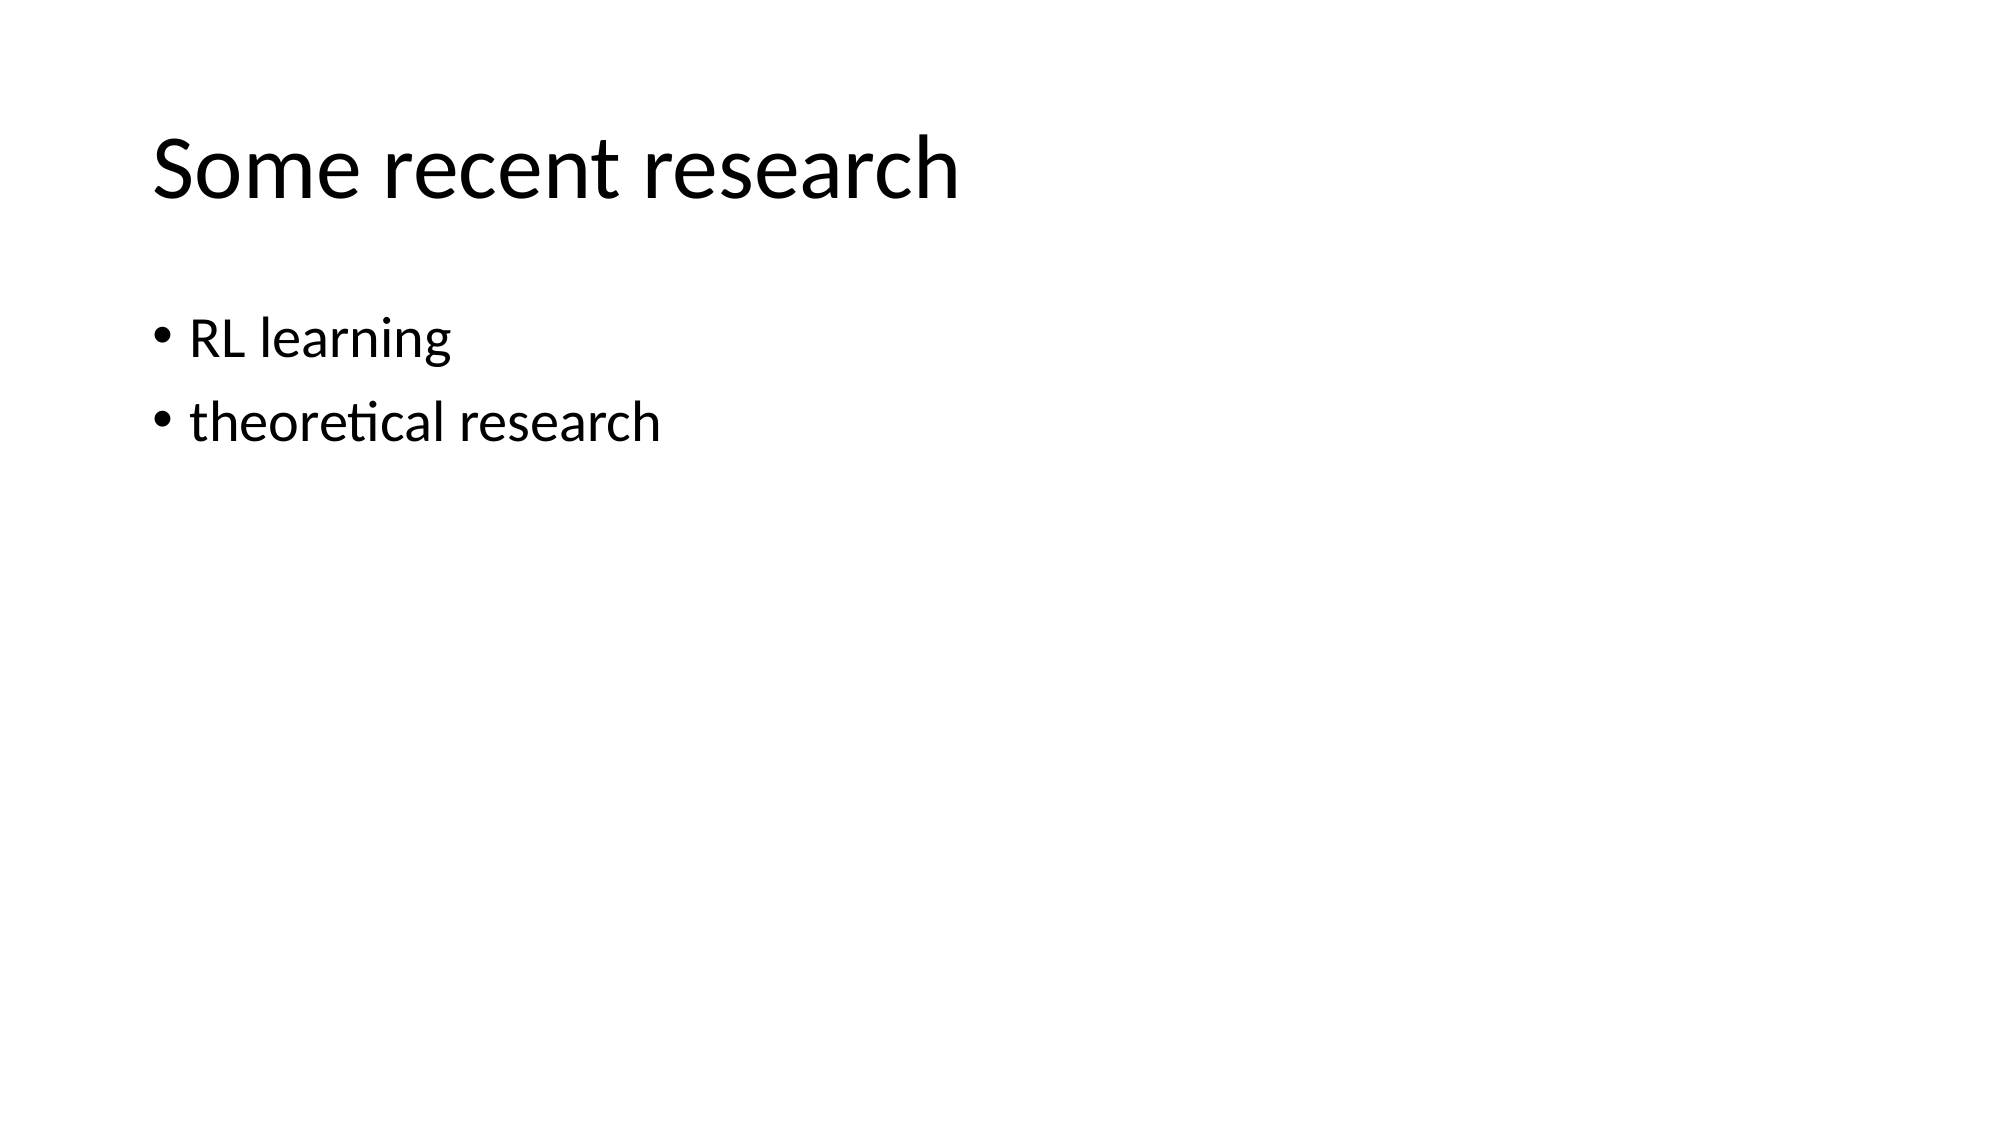

# Some recent research
RL learning
theoretical research